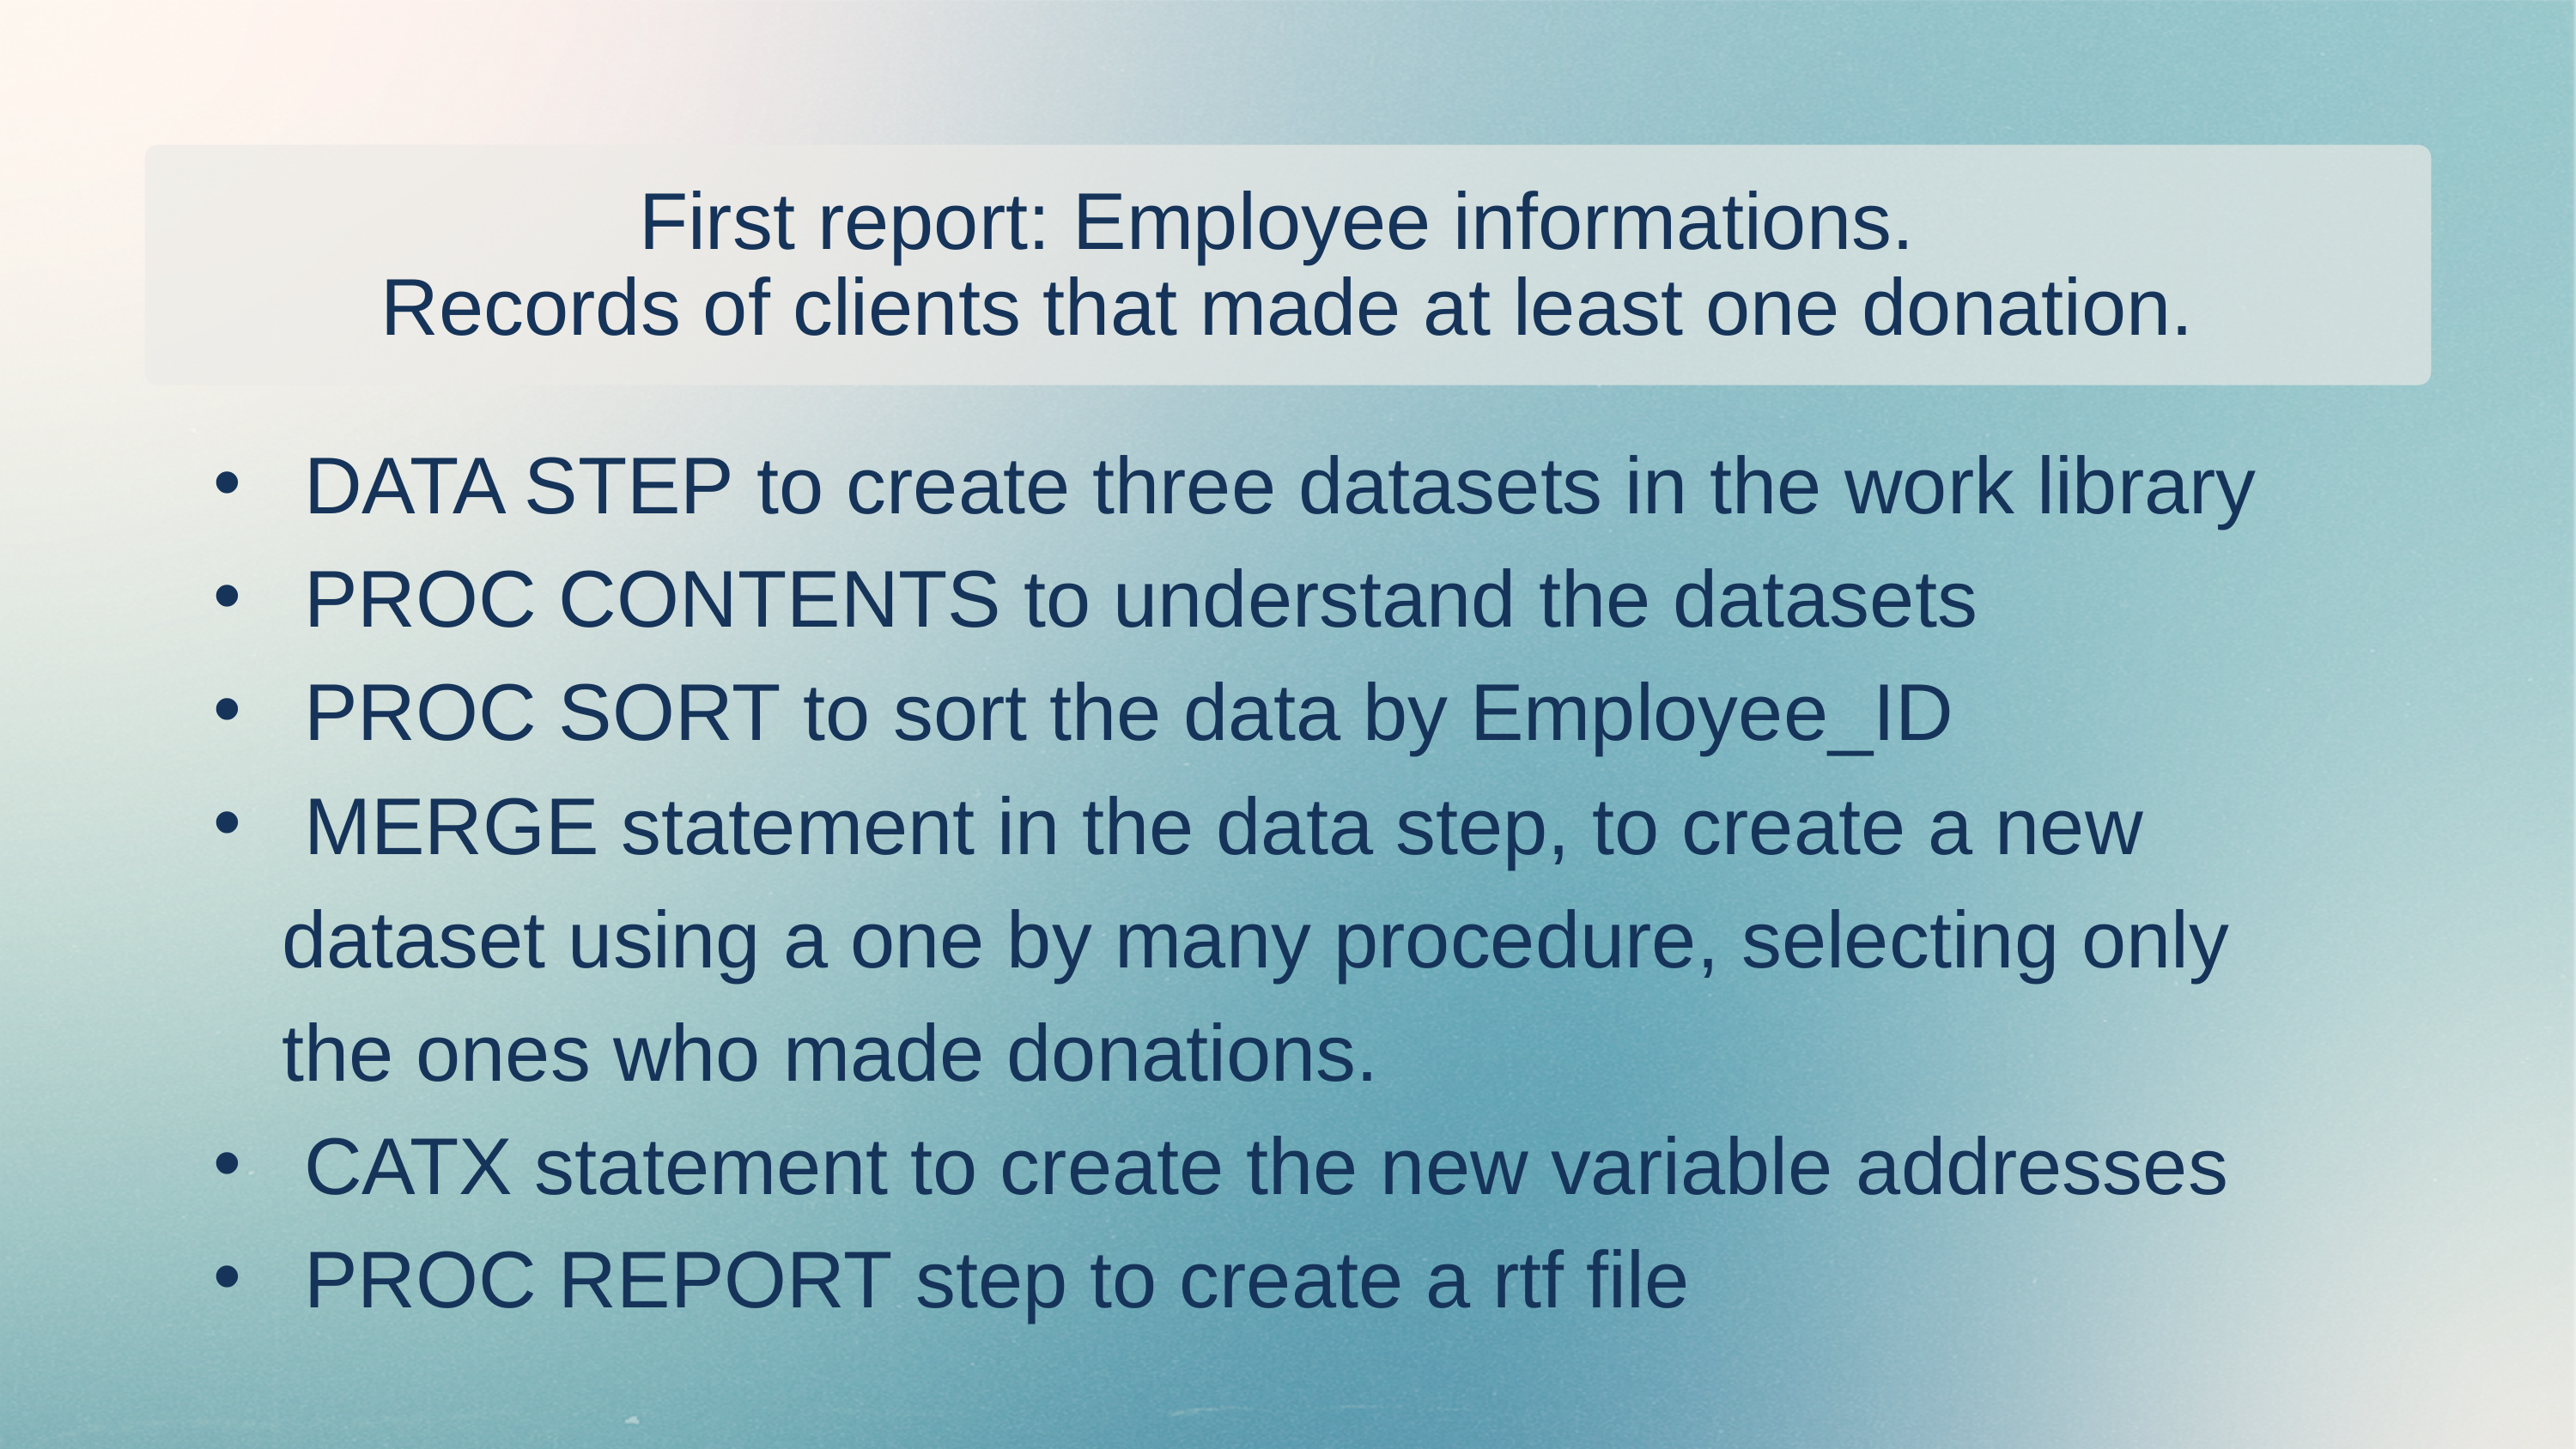

First report: Employee informations.
Records of clients that made at least one donation.
 DATA STEP to create three datasets in the work library
 PROC CONTENTS to understand the datasets
 PROC SORT to sort the data by Employee_ID
 MERGE statement in the data step, to create a new dataset using a one by many procedure, selecting only the ones who made donations.
 CATX statement to create the new variable addresses
 PROC REPORT step to create a rtf file